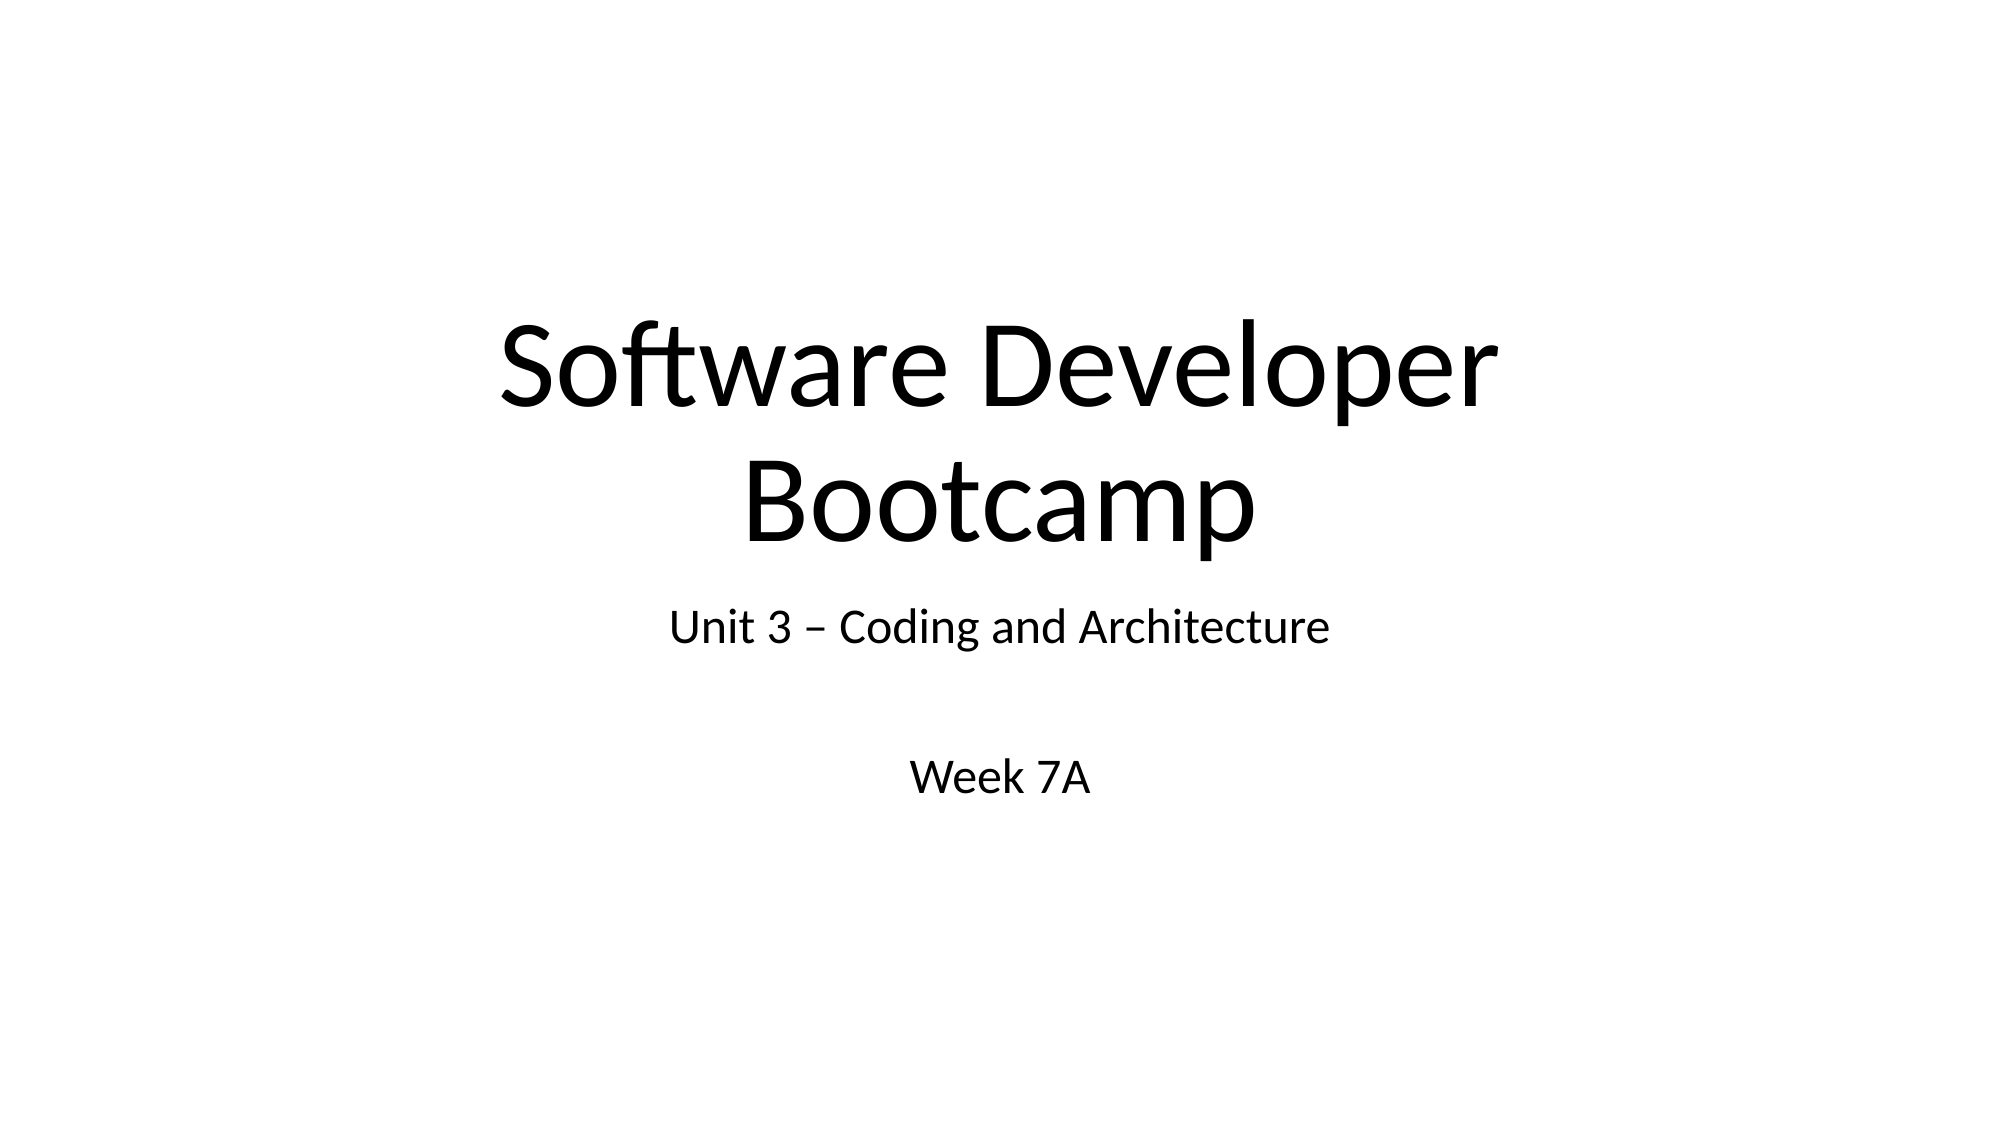

# Software Developer Bootcamp
Unit 3 – Coding and Architecture

Week 7A